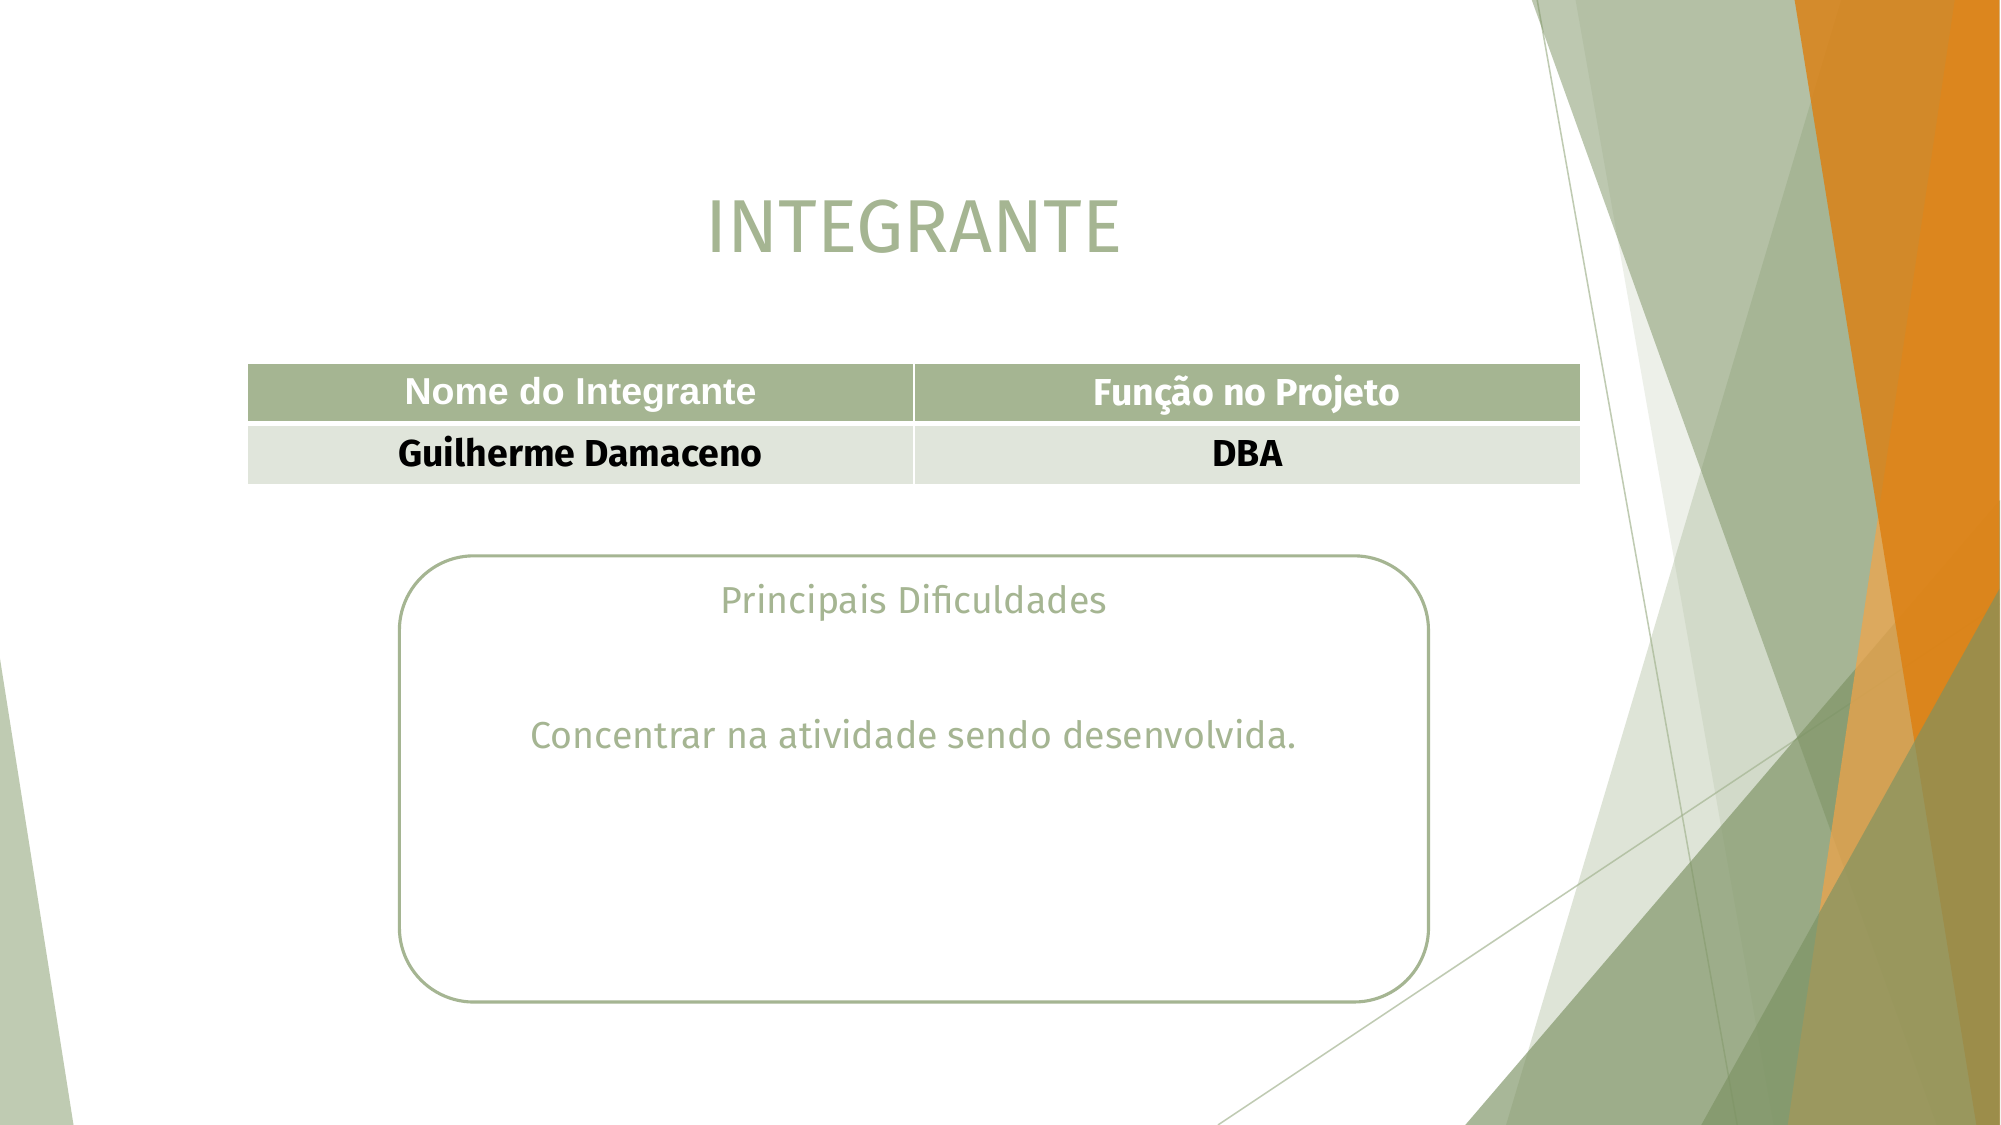

# INTEGRANTE
| Nome do Integrante | Função no Projeto |
| --- | --- |
| Guilherme Damaceno | DBA |

Principais Dificuldades

Concentrar na atividade sendo desenvolvida.